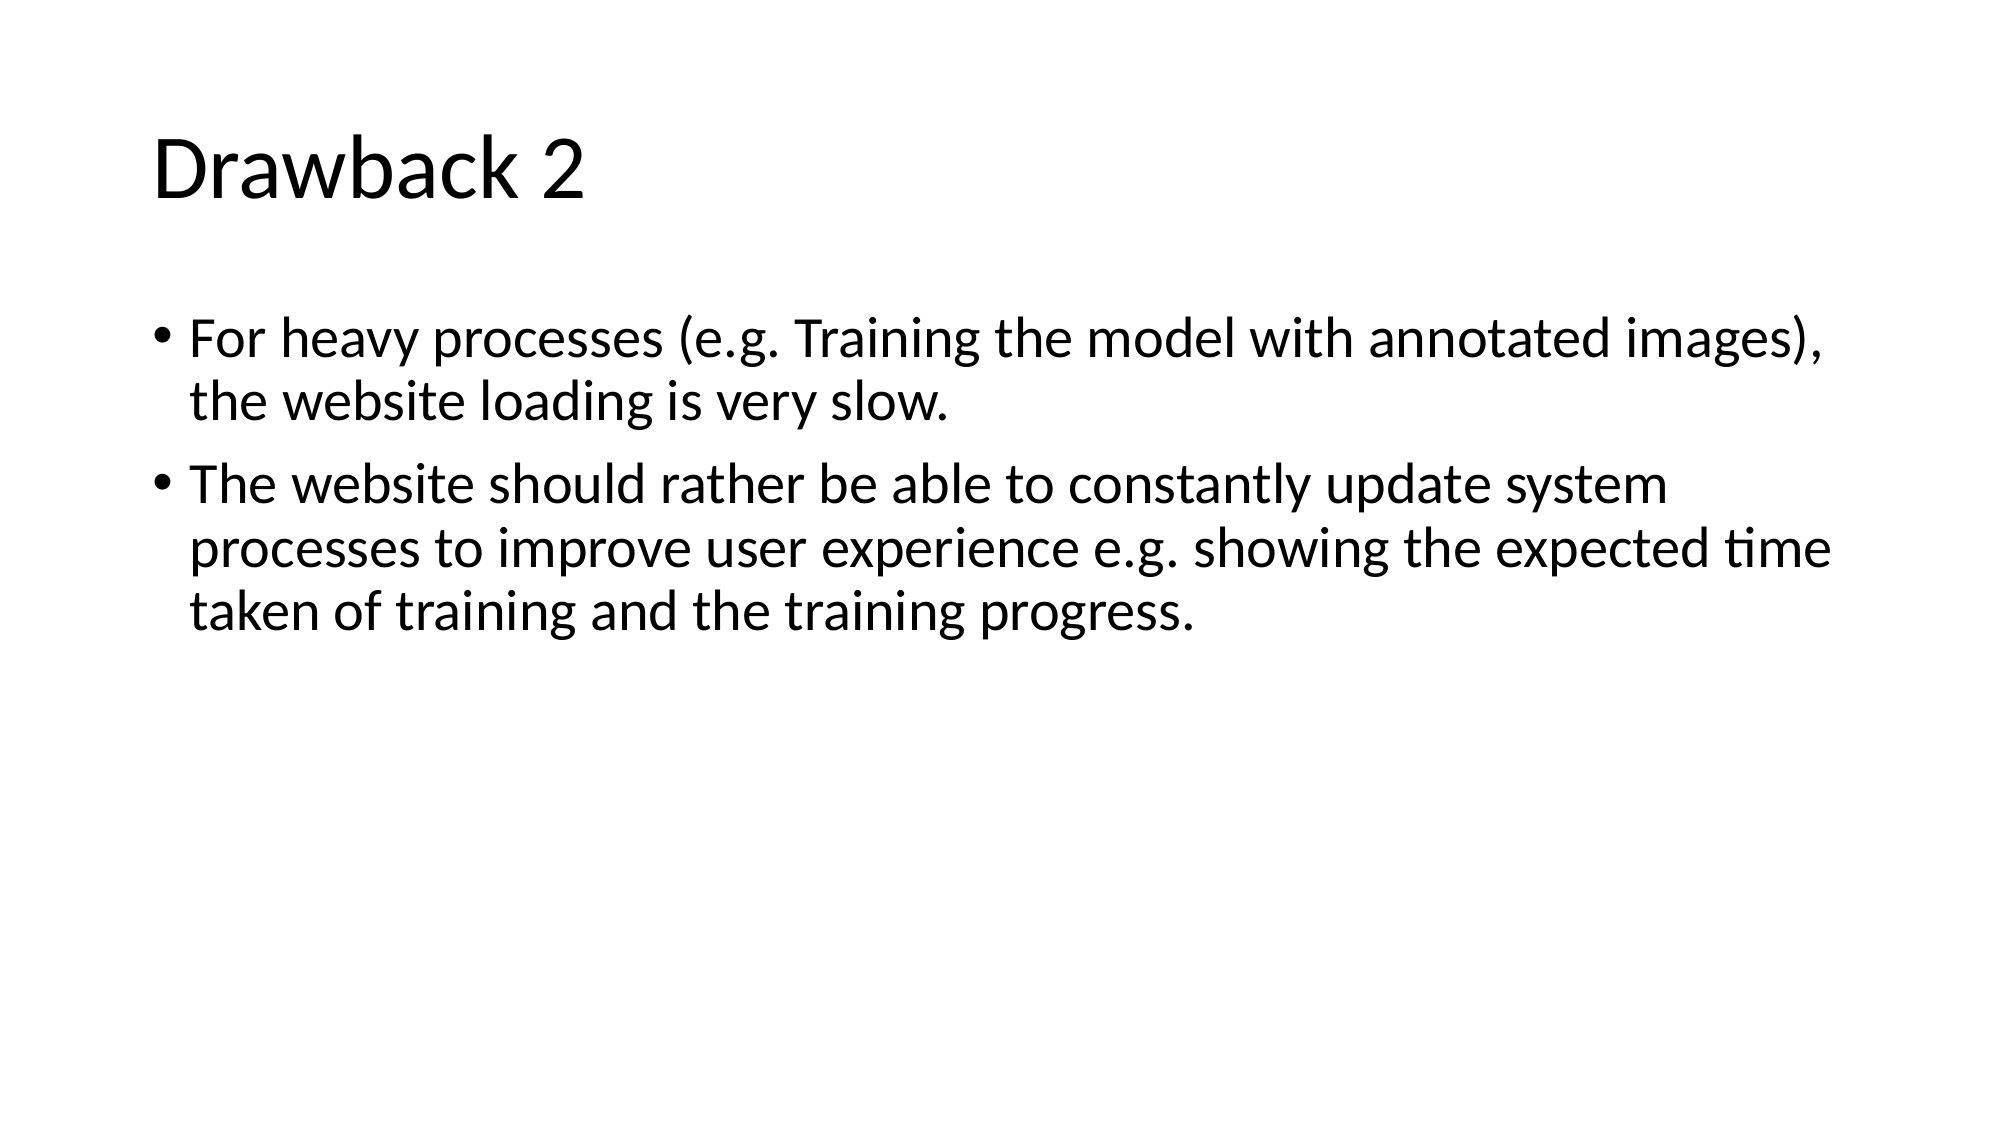

# Drawback 2
For heavy processes (e.g. Training the model with annotated images), the website loading is very slow.
The website should rather be able to constantly update system processes to improve user experience e.g. showing the expected time taken of training and the training progress.